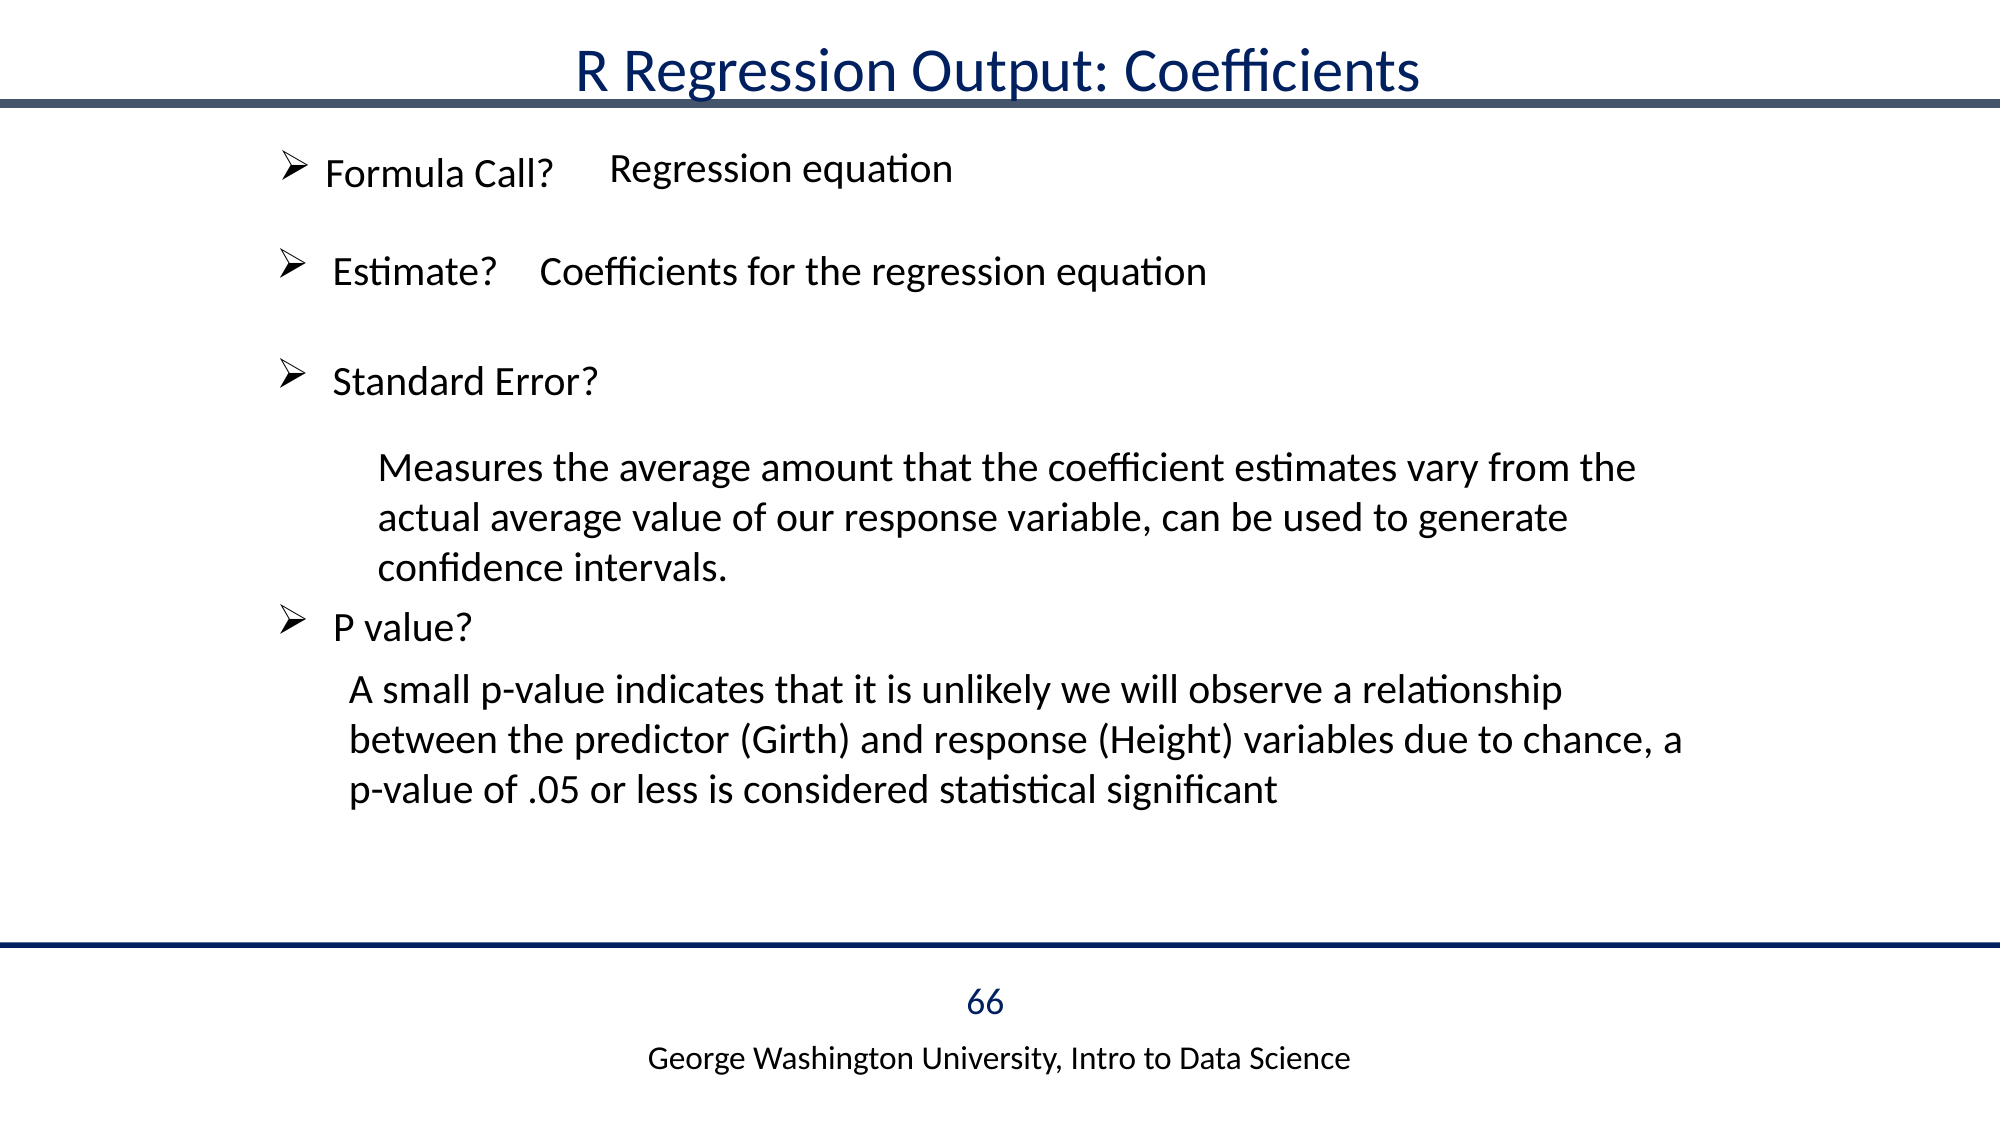

# R Regression Output: Coefficients
Regression equation
Formula Call?
 Estimate?
Coefficients for the regression equation
 Standard Error?
Measures the average amount that the coefficient estimates vary from the actual average value of our response variable, can be used to generate confidence intervals.
 P value?
A small p-value indicates that it is unlikely we will observe a relationship between the predictor (Girth) and response (Height) variables due to chance, a p-value of .05 or less is considered statistical significant